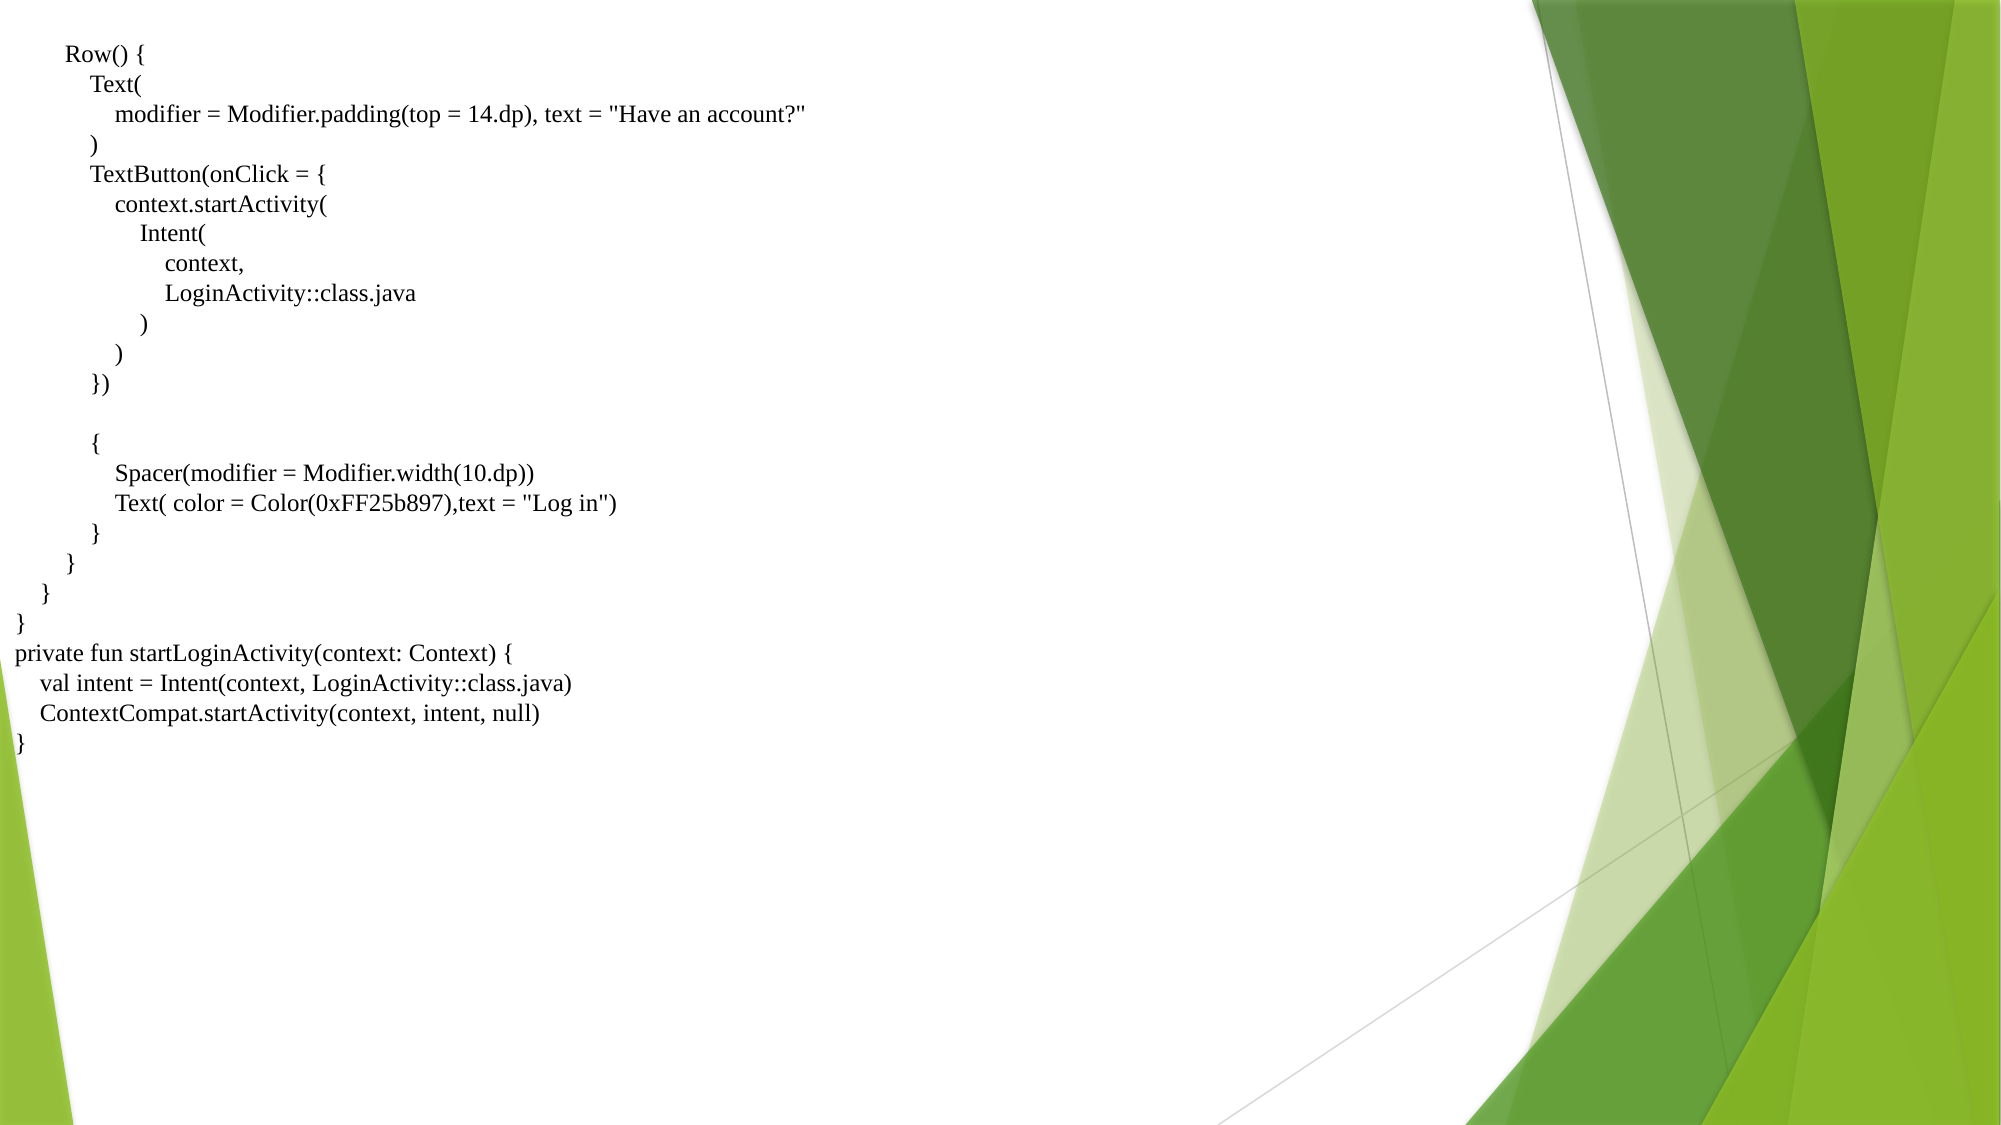

Row() {
            Text(
                modifier = Modifier.padding(top = 14.dp), text = "Have an account?"
            )
            TextButton(onClick = {
                context.startActivity(
                    Intent(
                        context,
                        LoginActivity::class.java
                    )
                )
            })

            {
                Spacer(modifier = Modifier.width(10.dp))
                Text( color = Color(0xFF25b897),text = "Log in")
            }
        }
    }
}
private fun startLoginActivity(context: Context) {
    val intent = Intent(context, LoginActivity::class.java)
    ContextCompat.startActivity(context, intent, null)
}